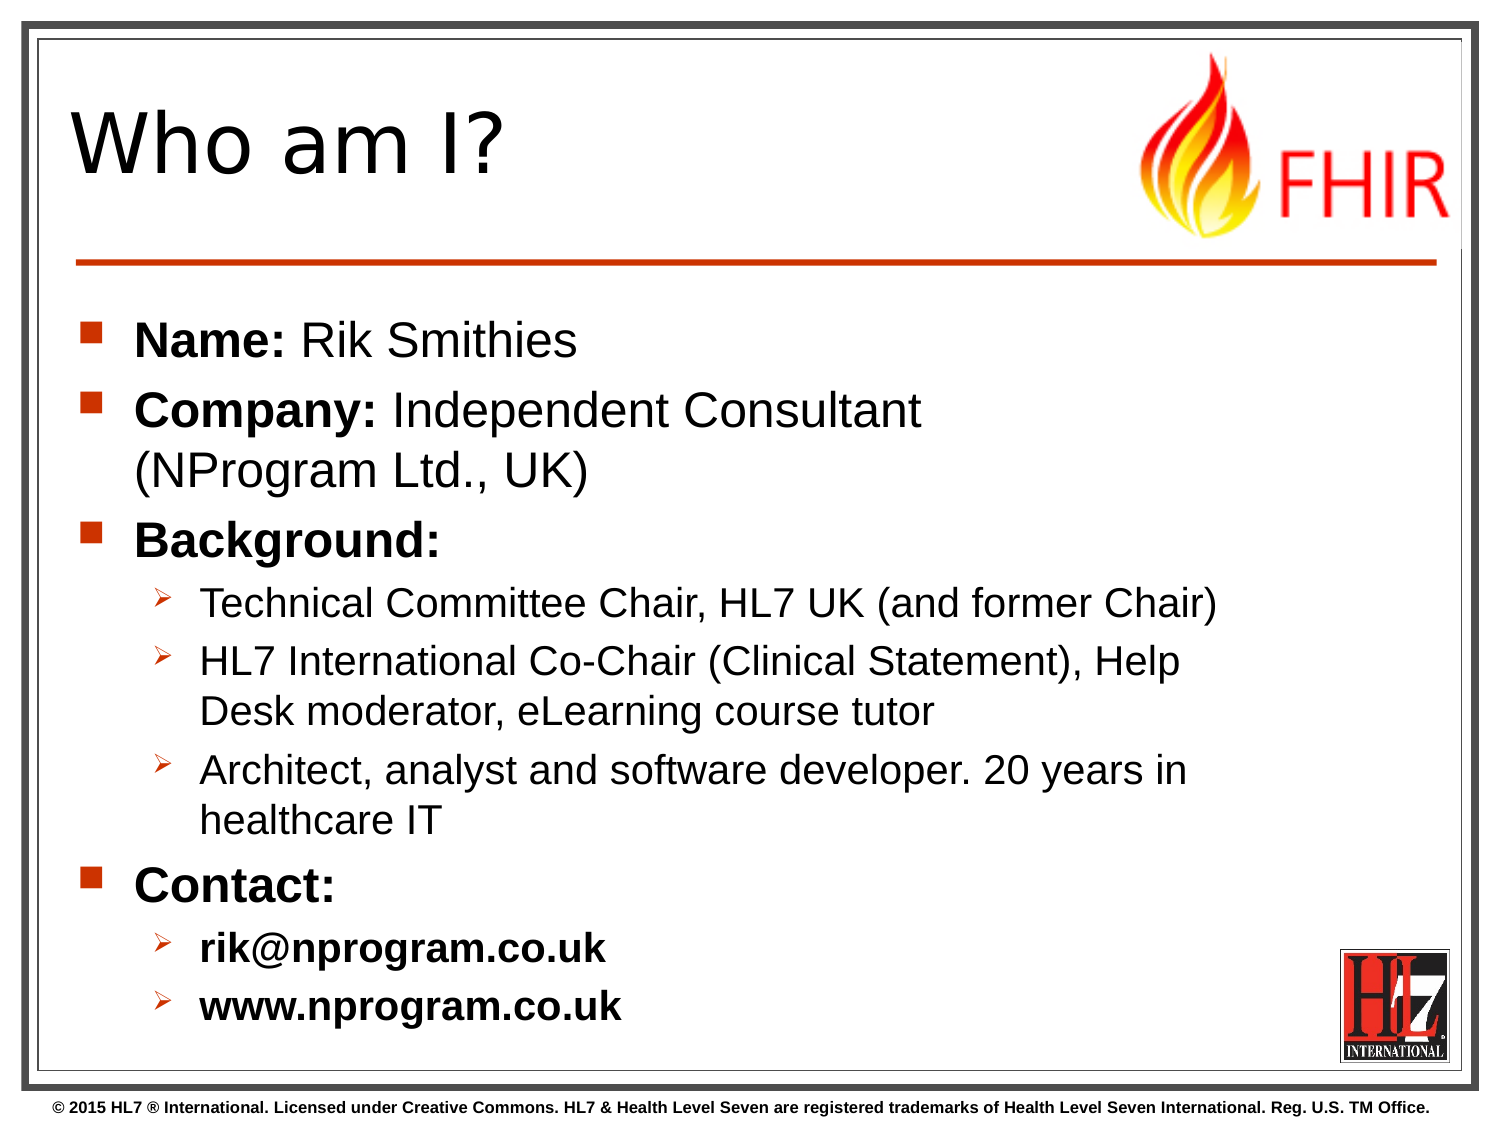

# Who am I?
Name: Rik Smithies
Company: Independent Consultant
(NProgram Ltd., UK)
Background:
Technical Committee Chair, HL7 UK (and former Chair)
HL7 International Co-Chair (Clinical Statement), Help Desk moderator, eLearning course tutor
Architect, analyst and software developer. 20 years in healthcare IT
Contact:
rik@nprogram.co.uk
www.nprogram.co.uk